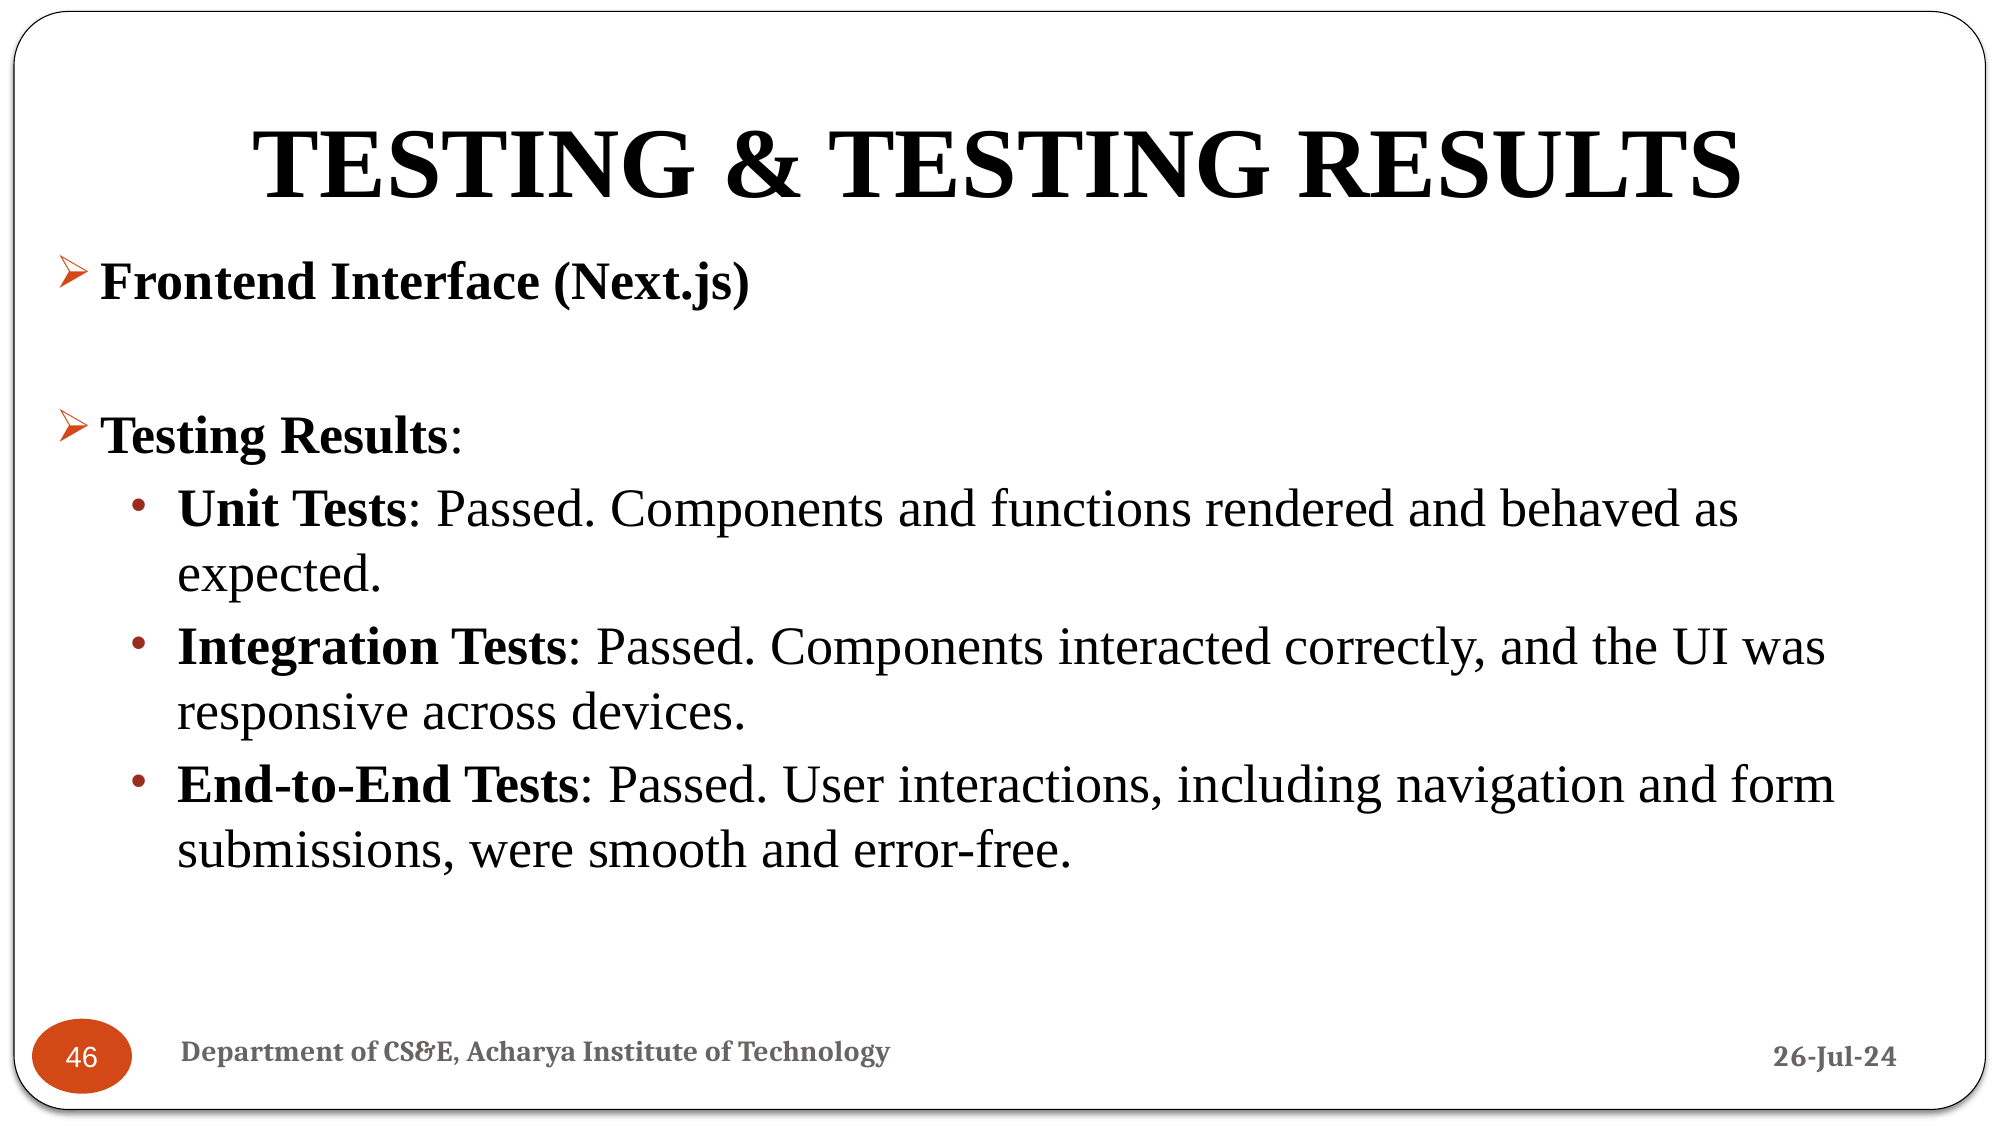

# TESTING & TESTING RESULTS
Frontend Interface (Next.js)

Testing Results:
Unit Tests: Passed. Components and functions rendered and behaved as expected.
Integration Tests: Passed. Components interacted correctly, and the UI was responsive across devices.
End-to-End Tests: Passed. User interactions, including navigation and form submissions, were smooth and error-free.

Department of CS&E, Acharya Institute of Technology
26-Jul-24
46